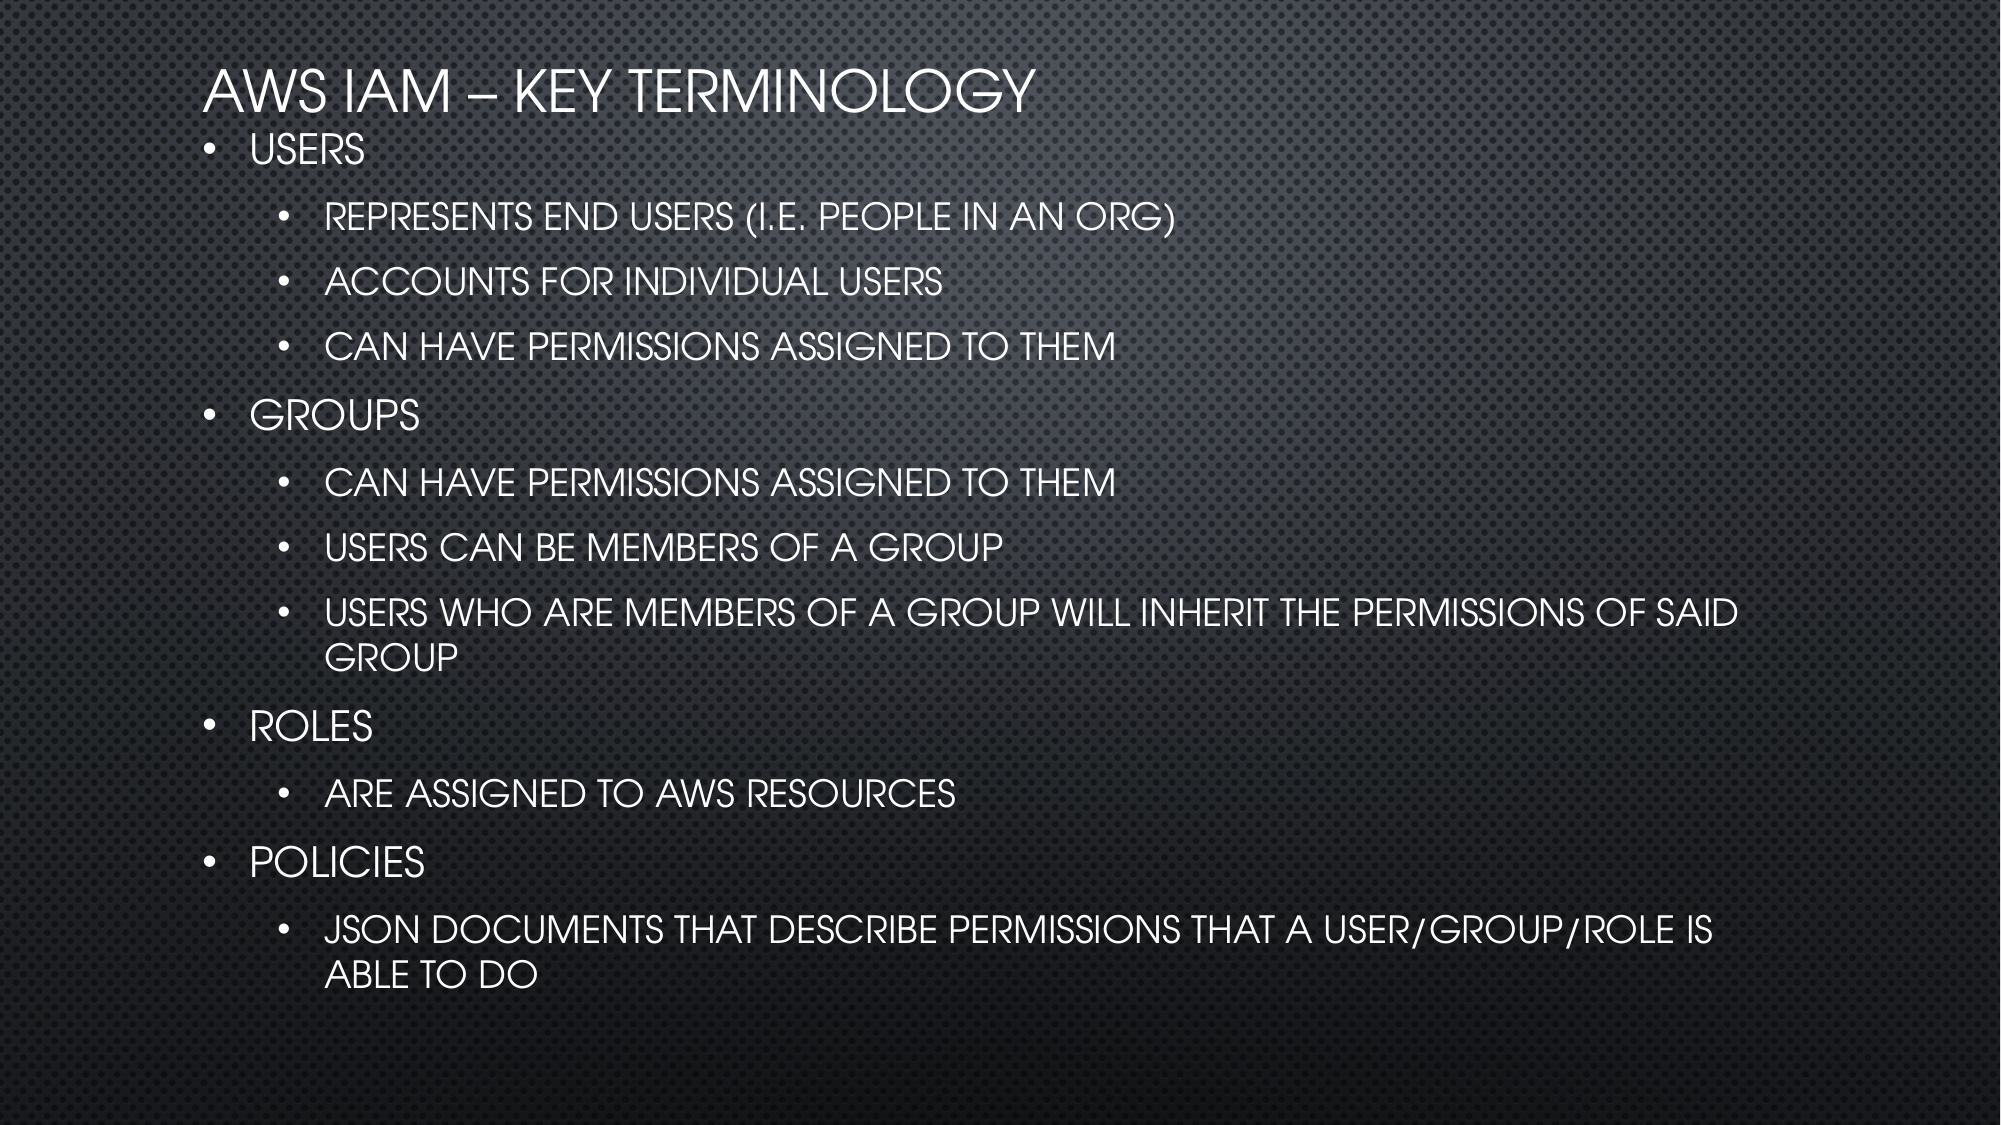

# AWS IAM – Key Terminology
Users
Represents end users (i.e. people in an org)
Accounts for individual users
Can have permissions assigned to them
Groups
Can have permissions assigned to them
Users can be members of a group
Users who are members of a group will inherit the permissions of said group
Roles
Are assigned to AWS resources
Policies
JSON documents that describe permissions that a User/Group/Role is able to do